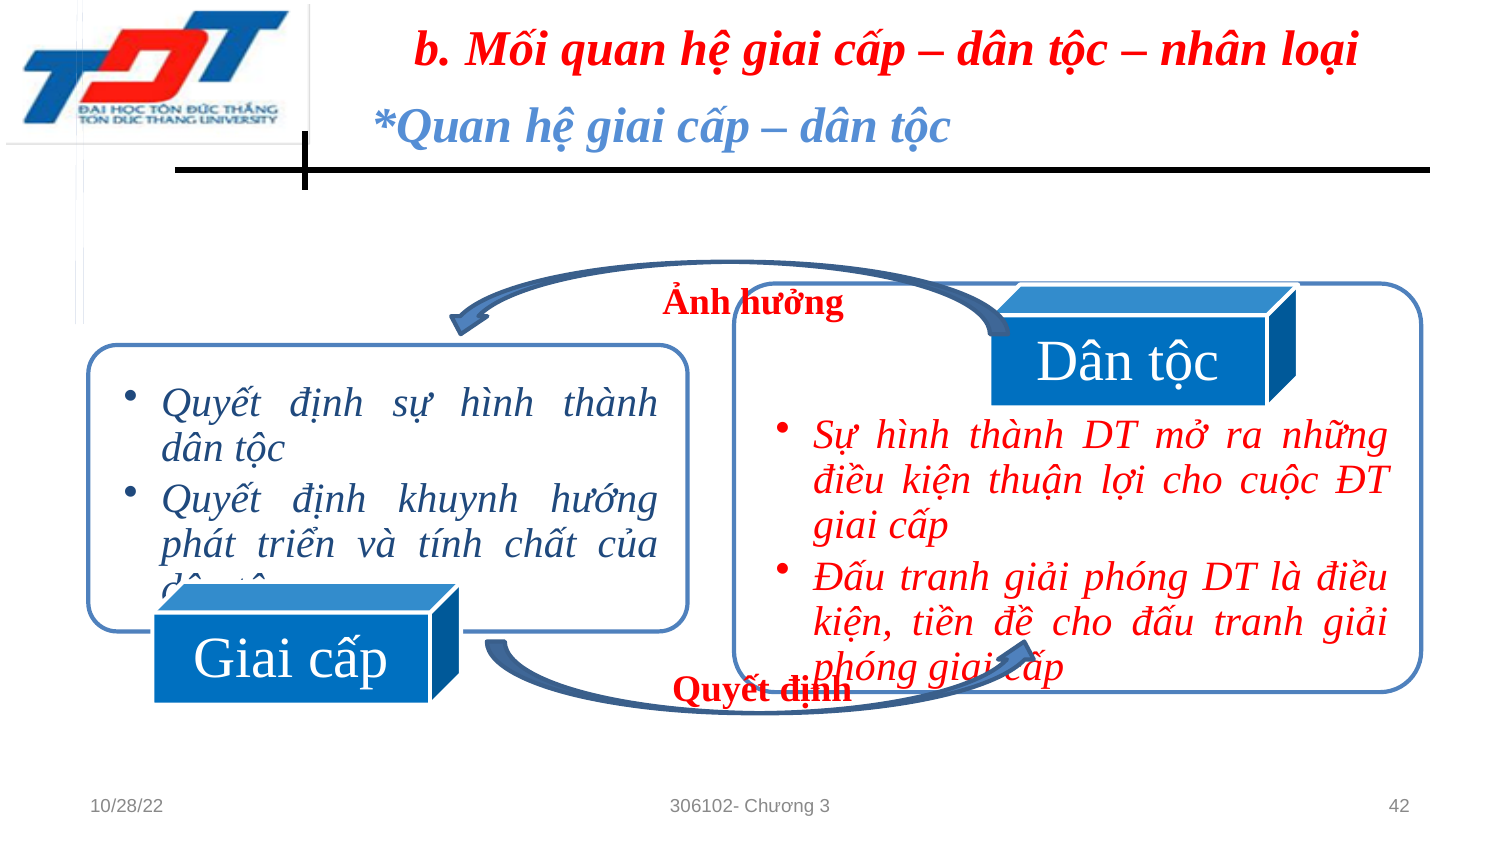

b. Mối quan hệ giai cấp – dân tộc – nhân loại
*Quan hệ giai cấp – dân tộc
Quyết định sự hình thành dân tộc
Quyết định khuynh hướng phát triển và tính chất của dân tộc

Giai cấp
Sự hình thành DT mở ra những điều kiện thuận lợi cho cuộc ĐT giai cấp
Đấu tranh giải phóng DT là điều kiện, tiền đề cho đấu tranh giải phóng giai cấp
Dân tộc

Ảnh hưởng

Quyết định
10/28/22
306102- Chương 3
42